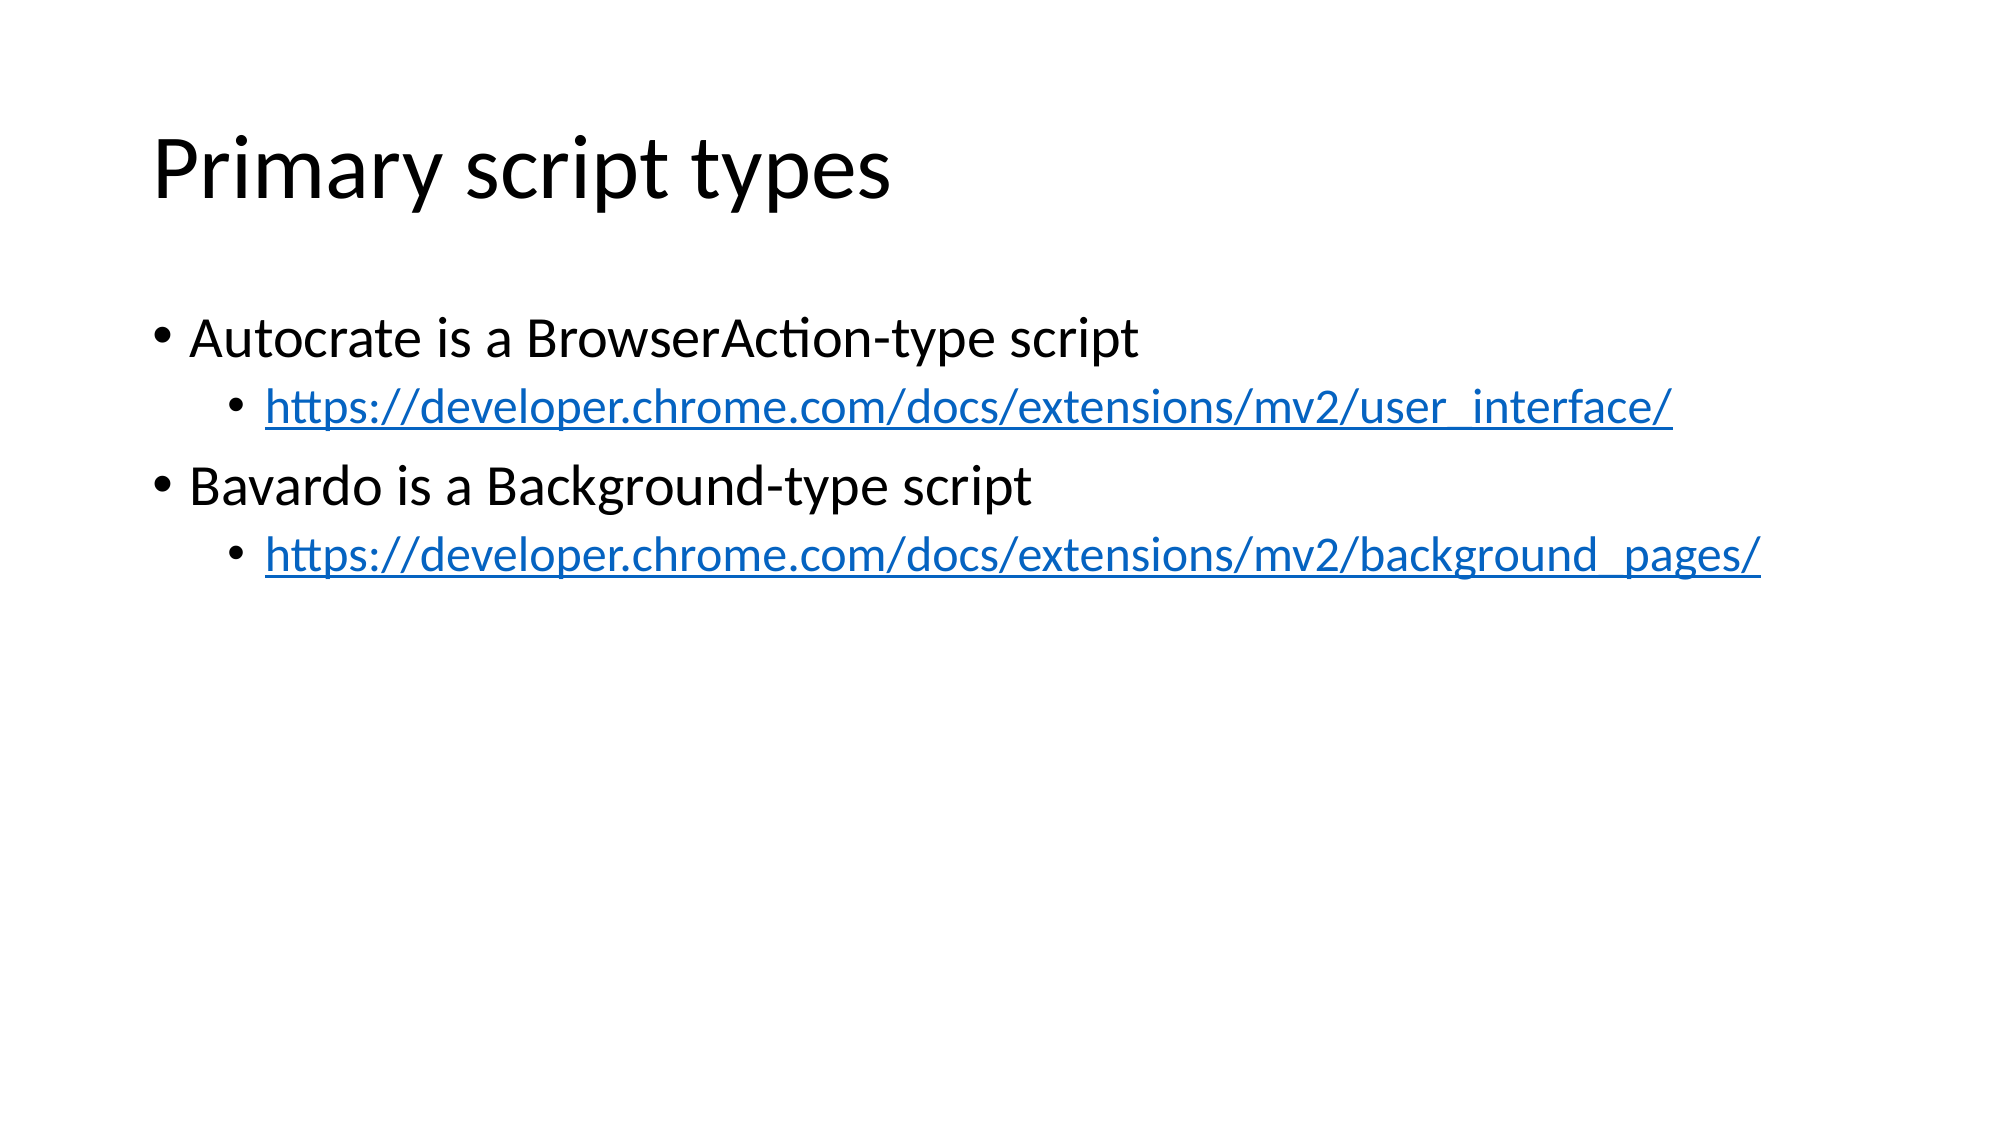

# Primary script types
Autocrate is a BrowserAction-type script
https://developer.chrome.com/docs/extensions/mv2/user_interface/
Bavardo is a Background-type script
https://developer.chrome.com/docs/extensions/mv2/background_pages/